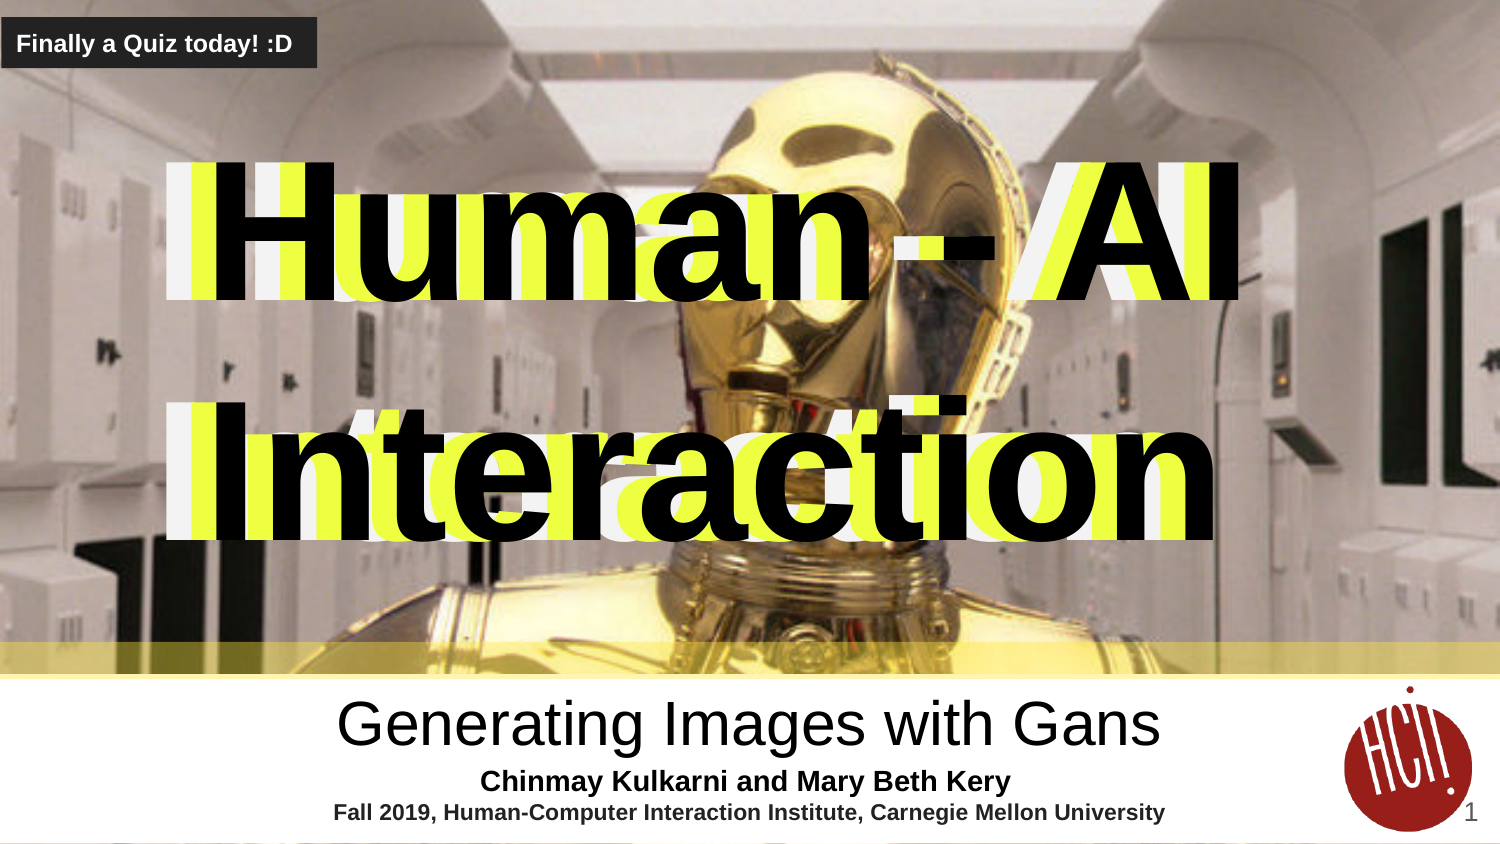

Finally a Quiz today! :D
Generating Images with Gans
1